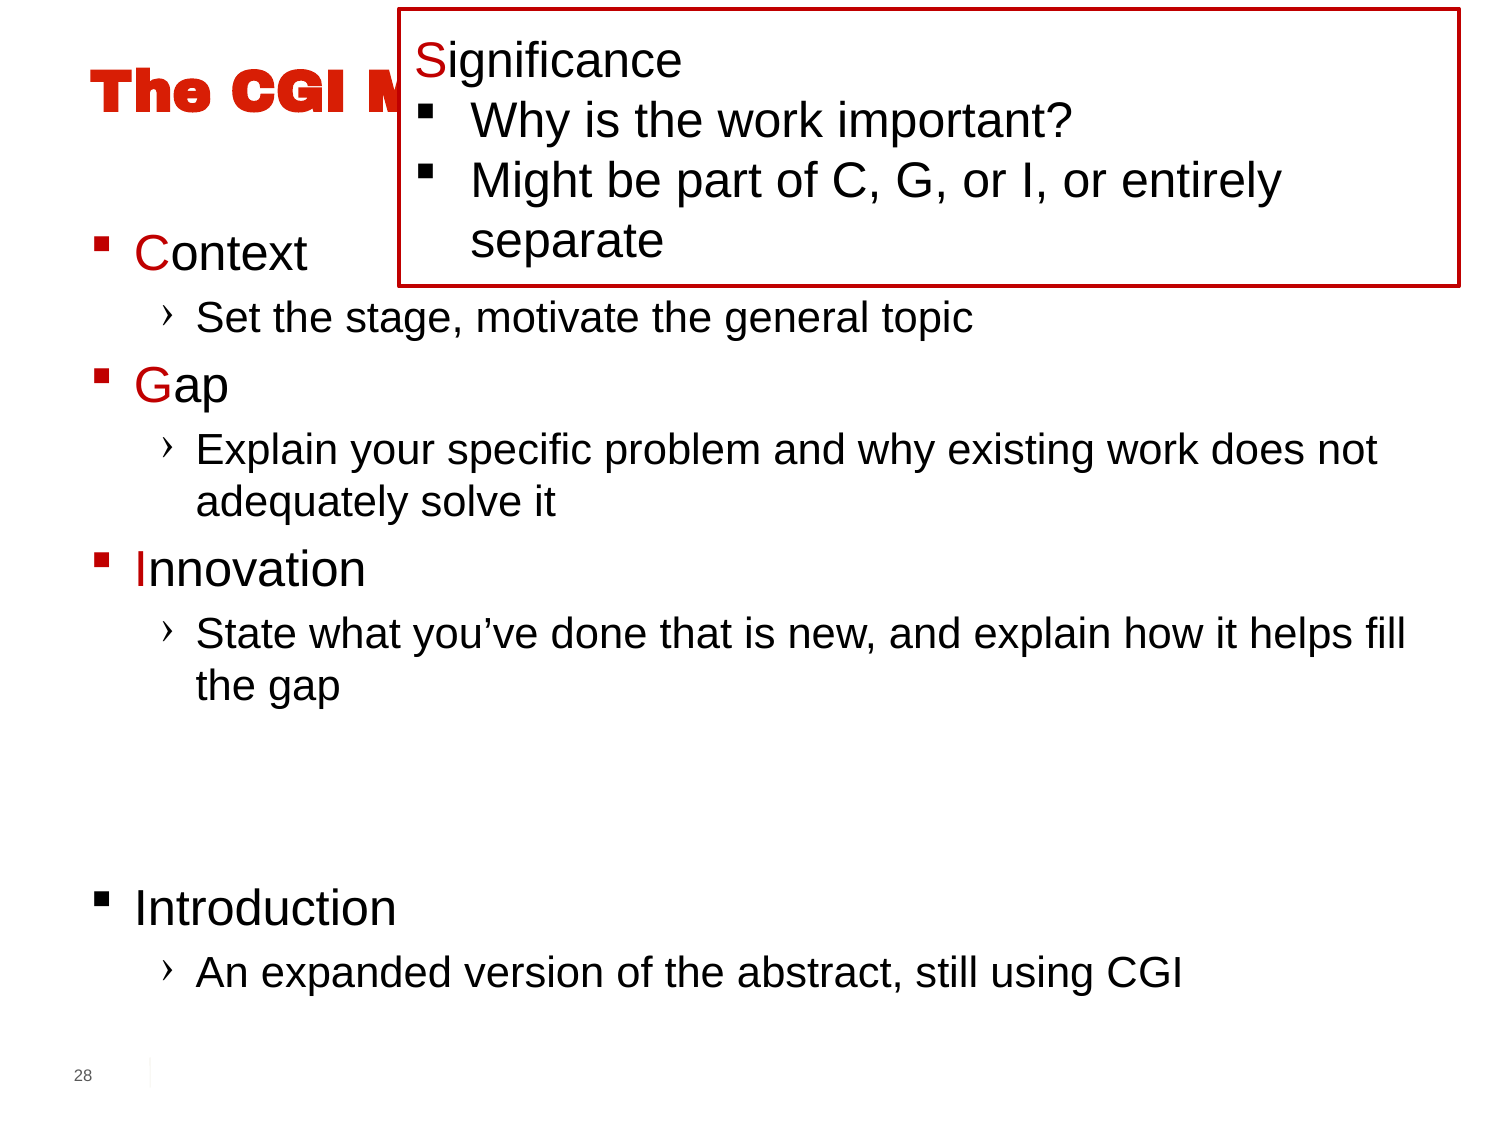

Significance
Why is the work important?
Might be part of C, G, or I, or entirely separate
# The CGI Model for an Abstract/Intro [DD]
Context
Set the stage, motivate the general topic
Gap
Explain your specific problem and why existing work does not adequately solve it
Innovation
State what you’ve done that is new, and explain how it helps fill the gap

Introduction
An expanded version of the abstract, still using CGI

28